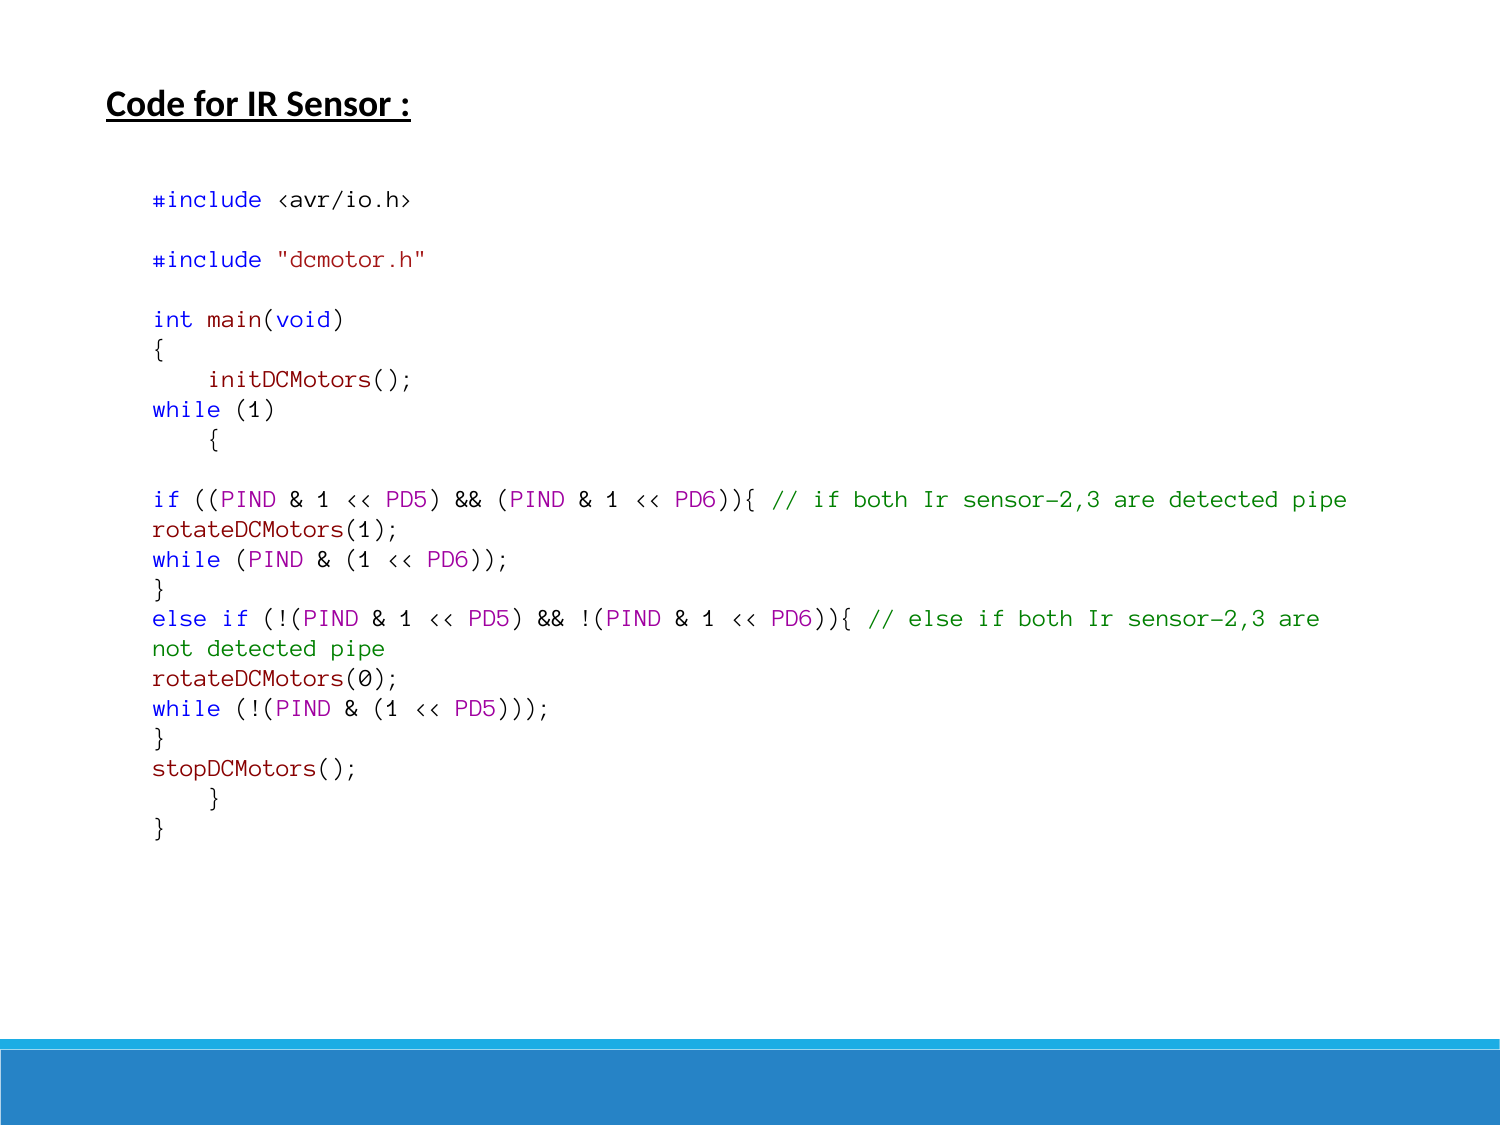

Code for IR Sensor :

#include <avr/io.h>

#include "dcmotor.h"

int main(void)
{
    initDCMotors();
while (1)
    {

if ((PIND & 1 << PD5) && (PIND & 1 << PD6)){ // if both Ir sensor-2,3 are detected pipe
rotateDCMotors(1);
while (PIND & (1 << PD6));
}
else if (!(PIND & 1 << PD5) && !(PIND & 1 << PD6)){ // else if both Ir sensor-2,3 are not detected pipe
rotateDCMotors(0);
while (!(PIND & (1 << PD5)));
}
stopDCMotors();
    }
}